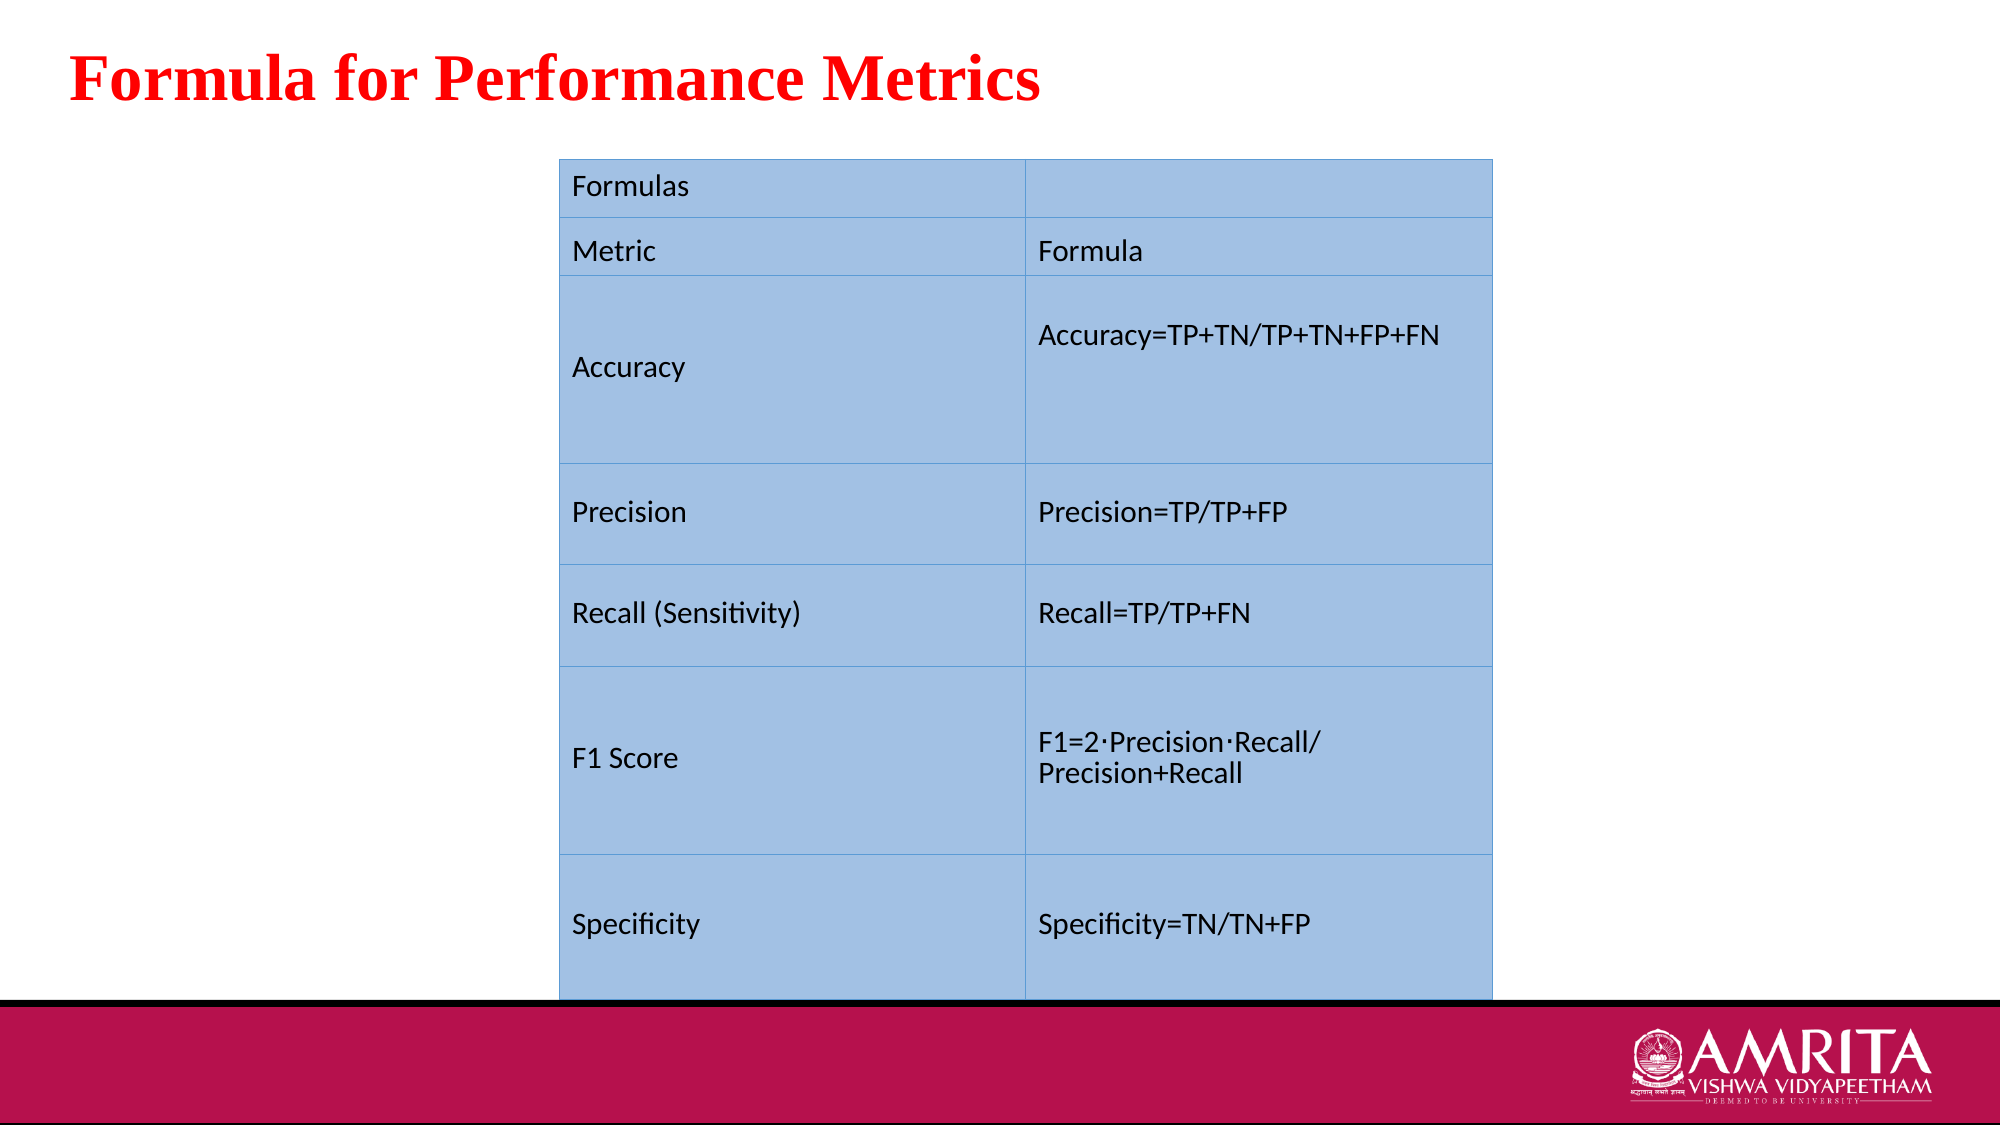

Formula for Performance Metrics
| Formulas |  |
| --- | --- |
| Metric | Formula |
| Accuracy | Accuracy=TP+TN/TP+TN+FP+FN ​ |
| Precision | Precision=TP/TP+FP |
| Recall (Sensitivity) | Recall=TP/TP+FN |
| F1 Score | F1=2⋅Precision⋅Recall/Precision+Recall​ |
| Specificity | Specificity=TN/TN+FP |